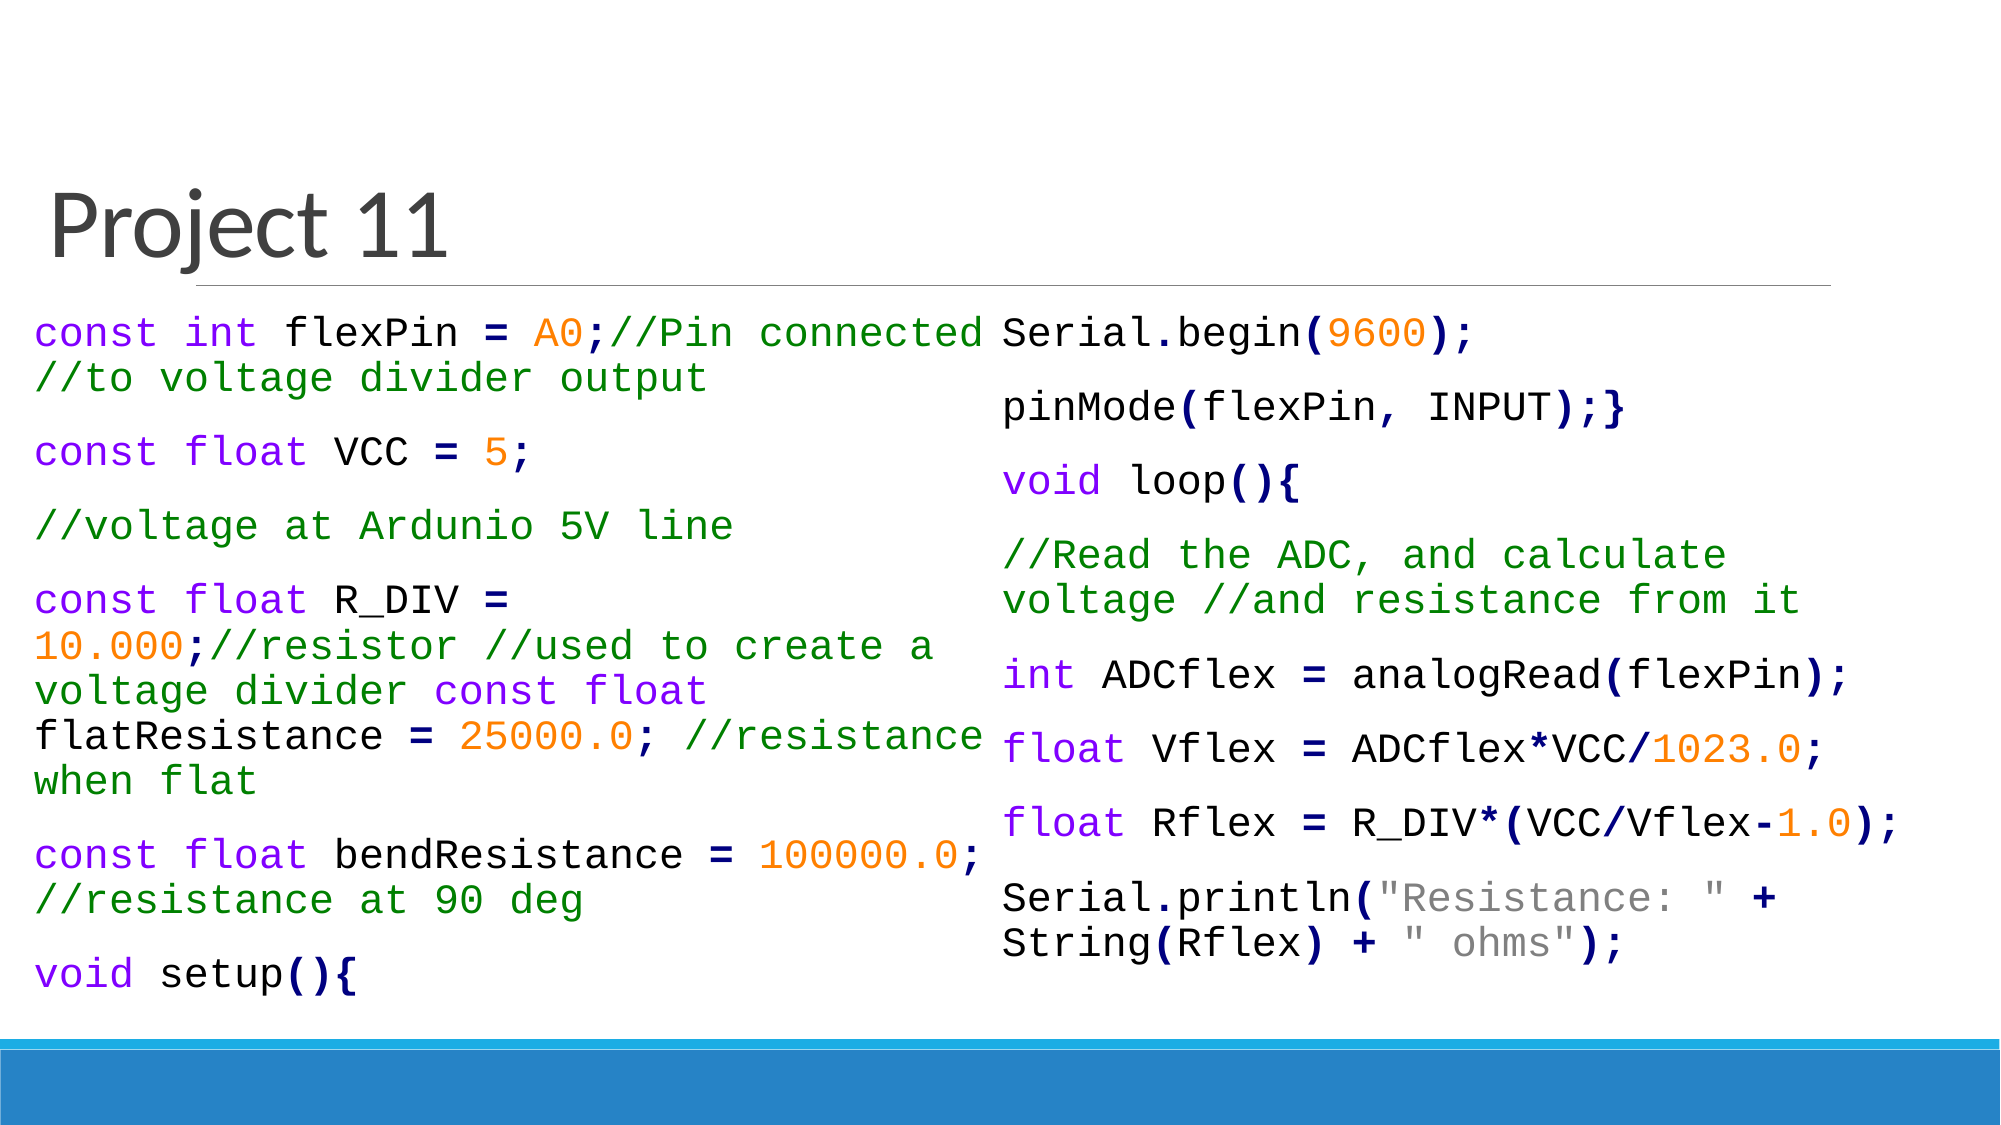

# Project 11
const int flexPin = A0;//Pin connected //to voltage divider output
const float VCC = 5;
//voltage at Ardunio 5V line
const float R_DIV = 10.000;//resistor //used to create a voltage divider const float flatResistance = 25000.0; //resistance when flat
const float bendResistance = 100000.0; //resistance at 90 deg
void setup(){
Serial.begin(9600);
pinMode(flexPin, INPUT);}
void loop(){
//Read the ADC, and calculate voltage //and resistance from it
int ADCflex = analogRead(flexPin);
float Vflex = ADCflex*VCC/1023.0;
float Rflex = R_DIV*(VCC/Vflex-1.0);
Serial.println("Resistance: " + String(Rflex) + " ohms");